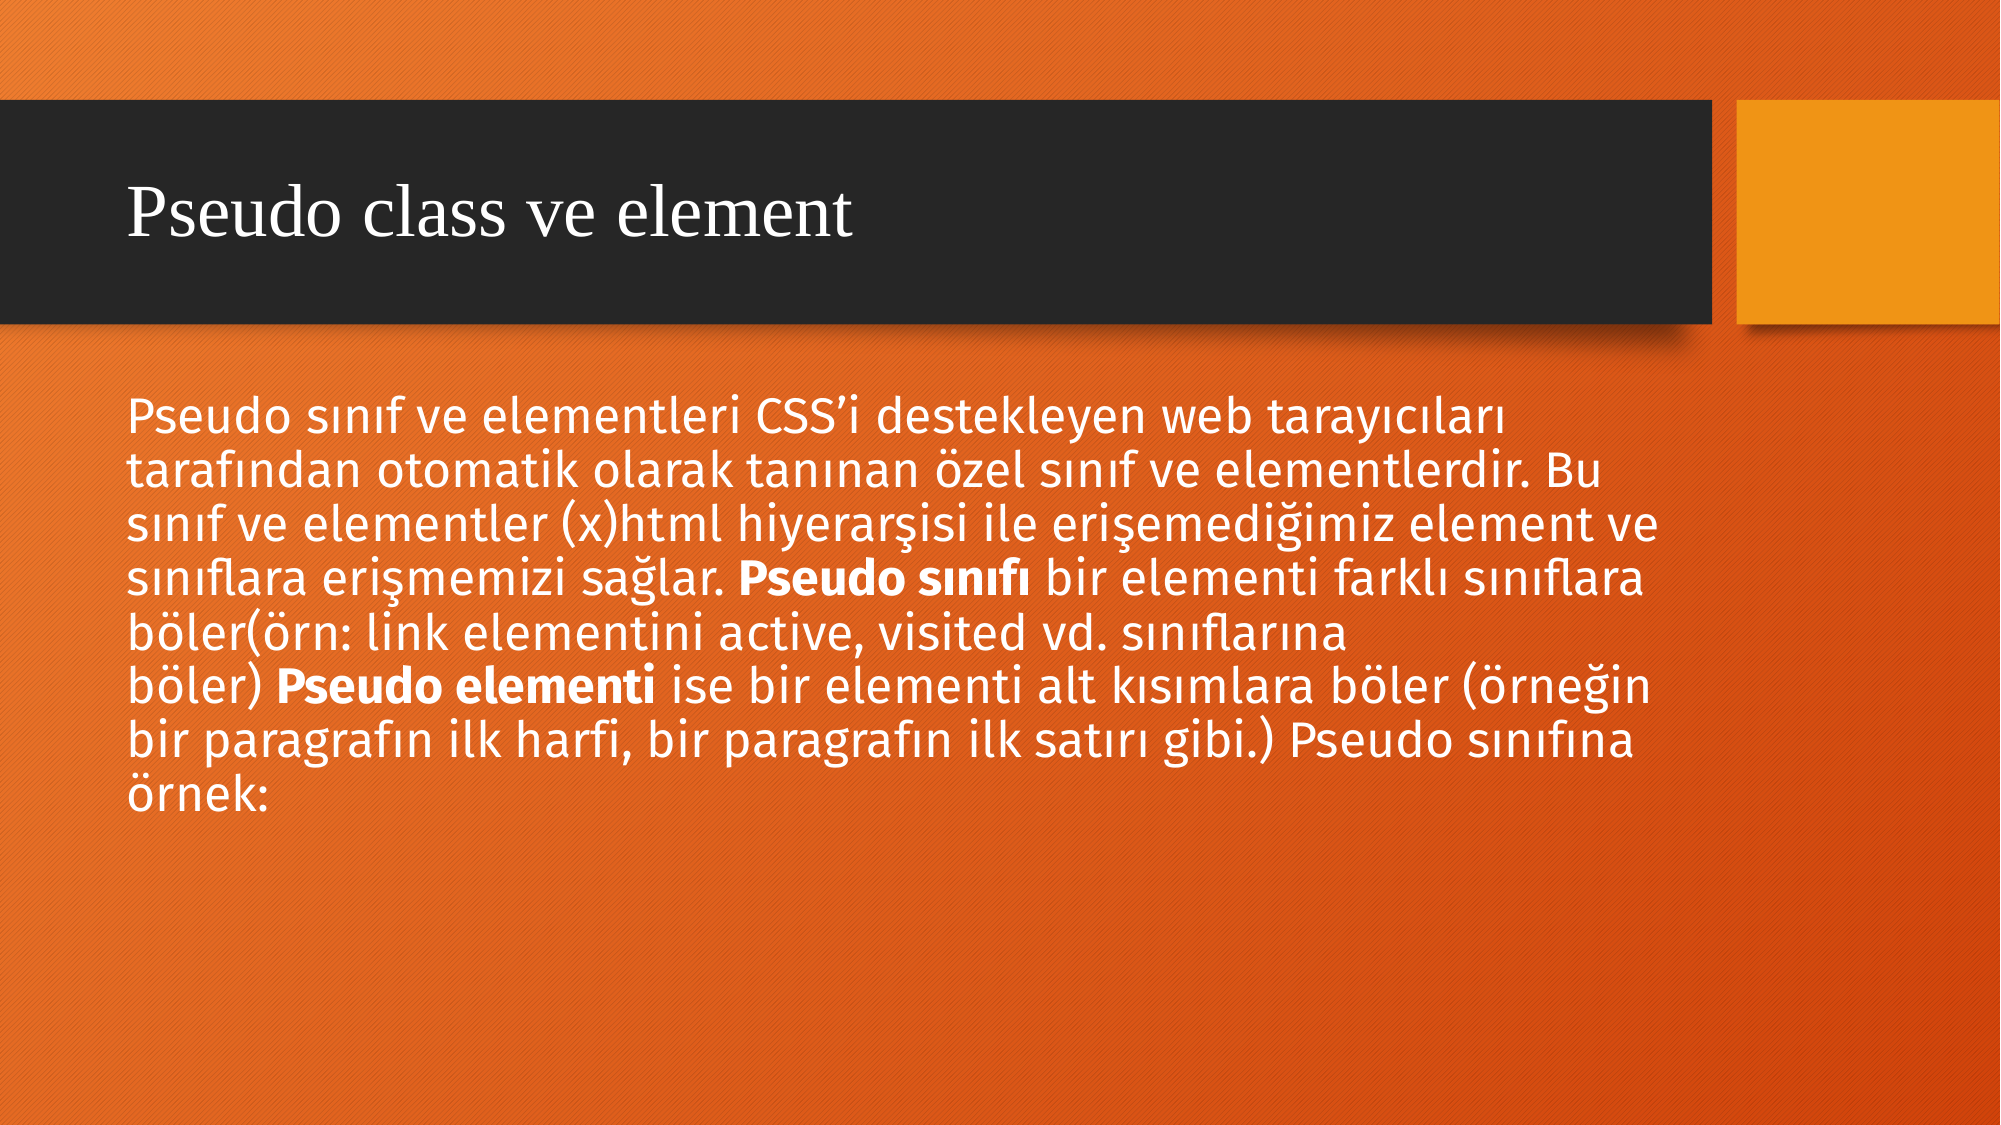

# Pseudo class ve element
Pseudo sınıf ve elementleri CSS’i destekleyen web tarayıcıları tarafından otomatik olarak tanınan özel sınıf ve elementlerdir. Bu sınıf ve elementler (x)html hiyerarşisi ile erişemediğimiz element ve sınıflara erişmemizi sağlar. Pseudo sınıfı bir elementi farklı sınıflara böler(örn: link elementini active, visited vd. sınıflarına böler) Pseudo elementi ise bir elementi alt kısımlara böler (örneğin bir paragrafın ilk harfi, bir paragrafın ilk satırı gibi.) Pseudo sınıfına örnek: